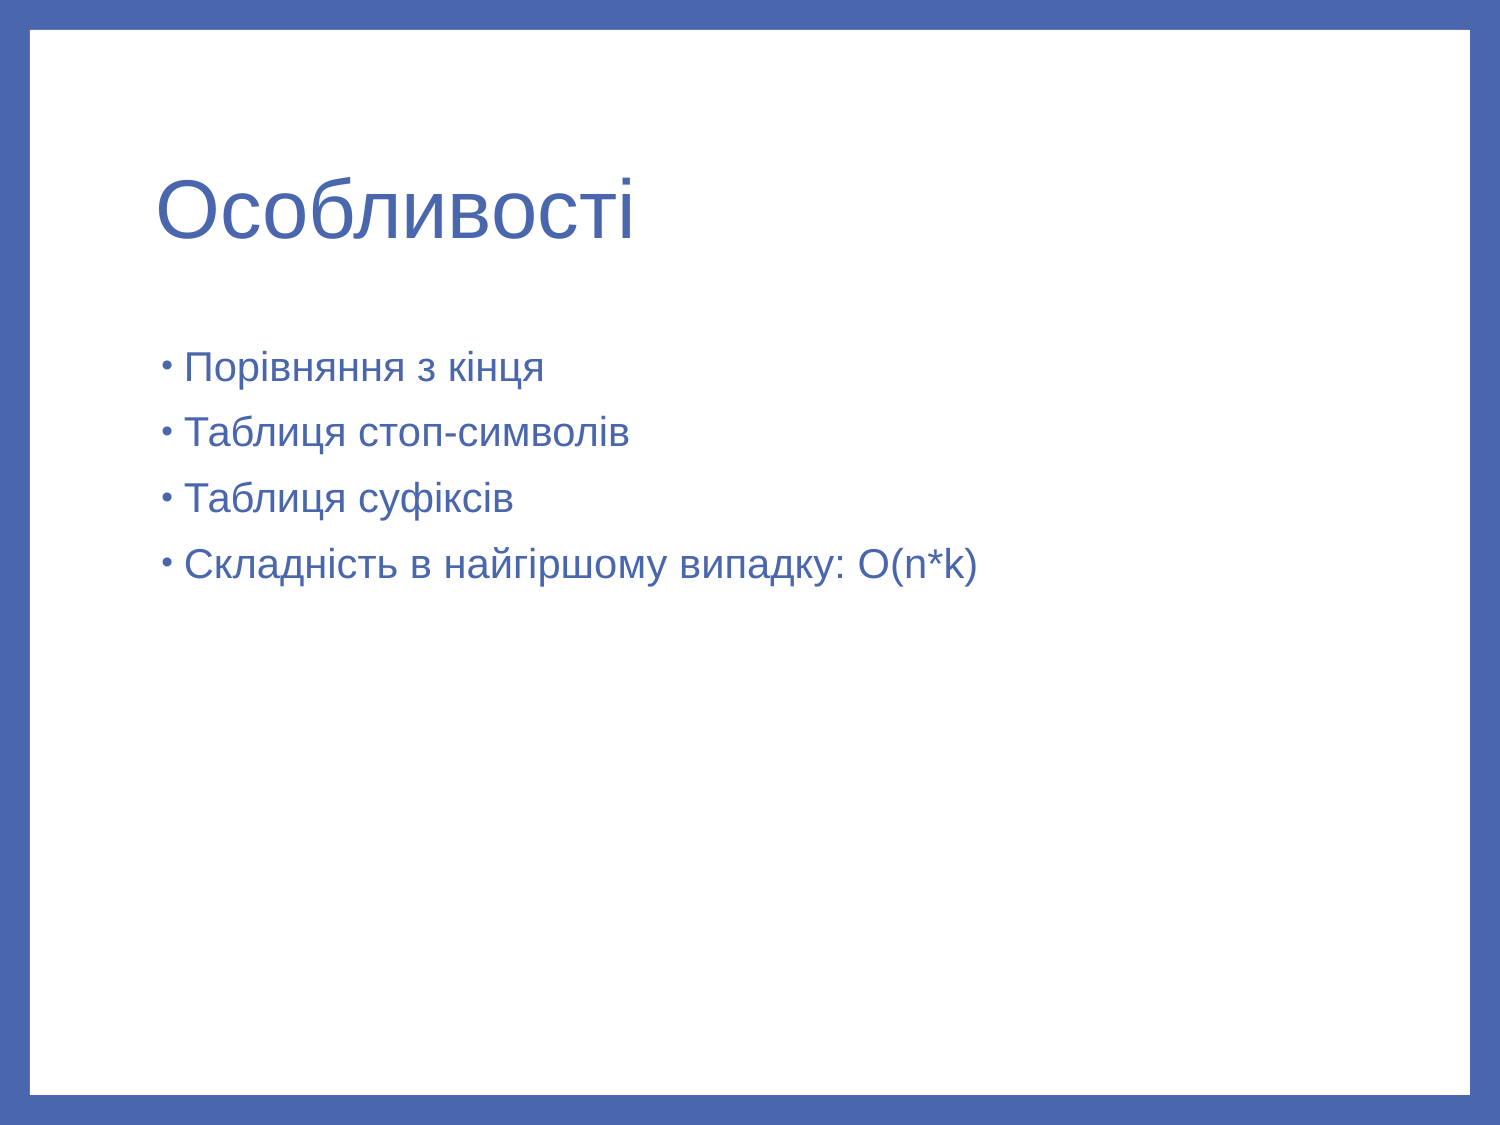

# Особливості
Порівняння з кінця
Таблиця стоп-символів
Таблиця суфіксів
Складність в найгіршому випадку: O(n*k)